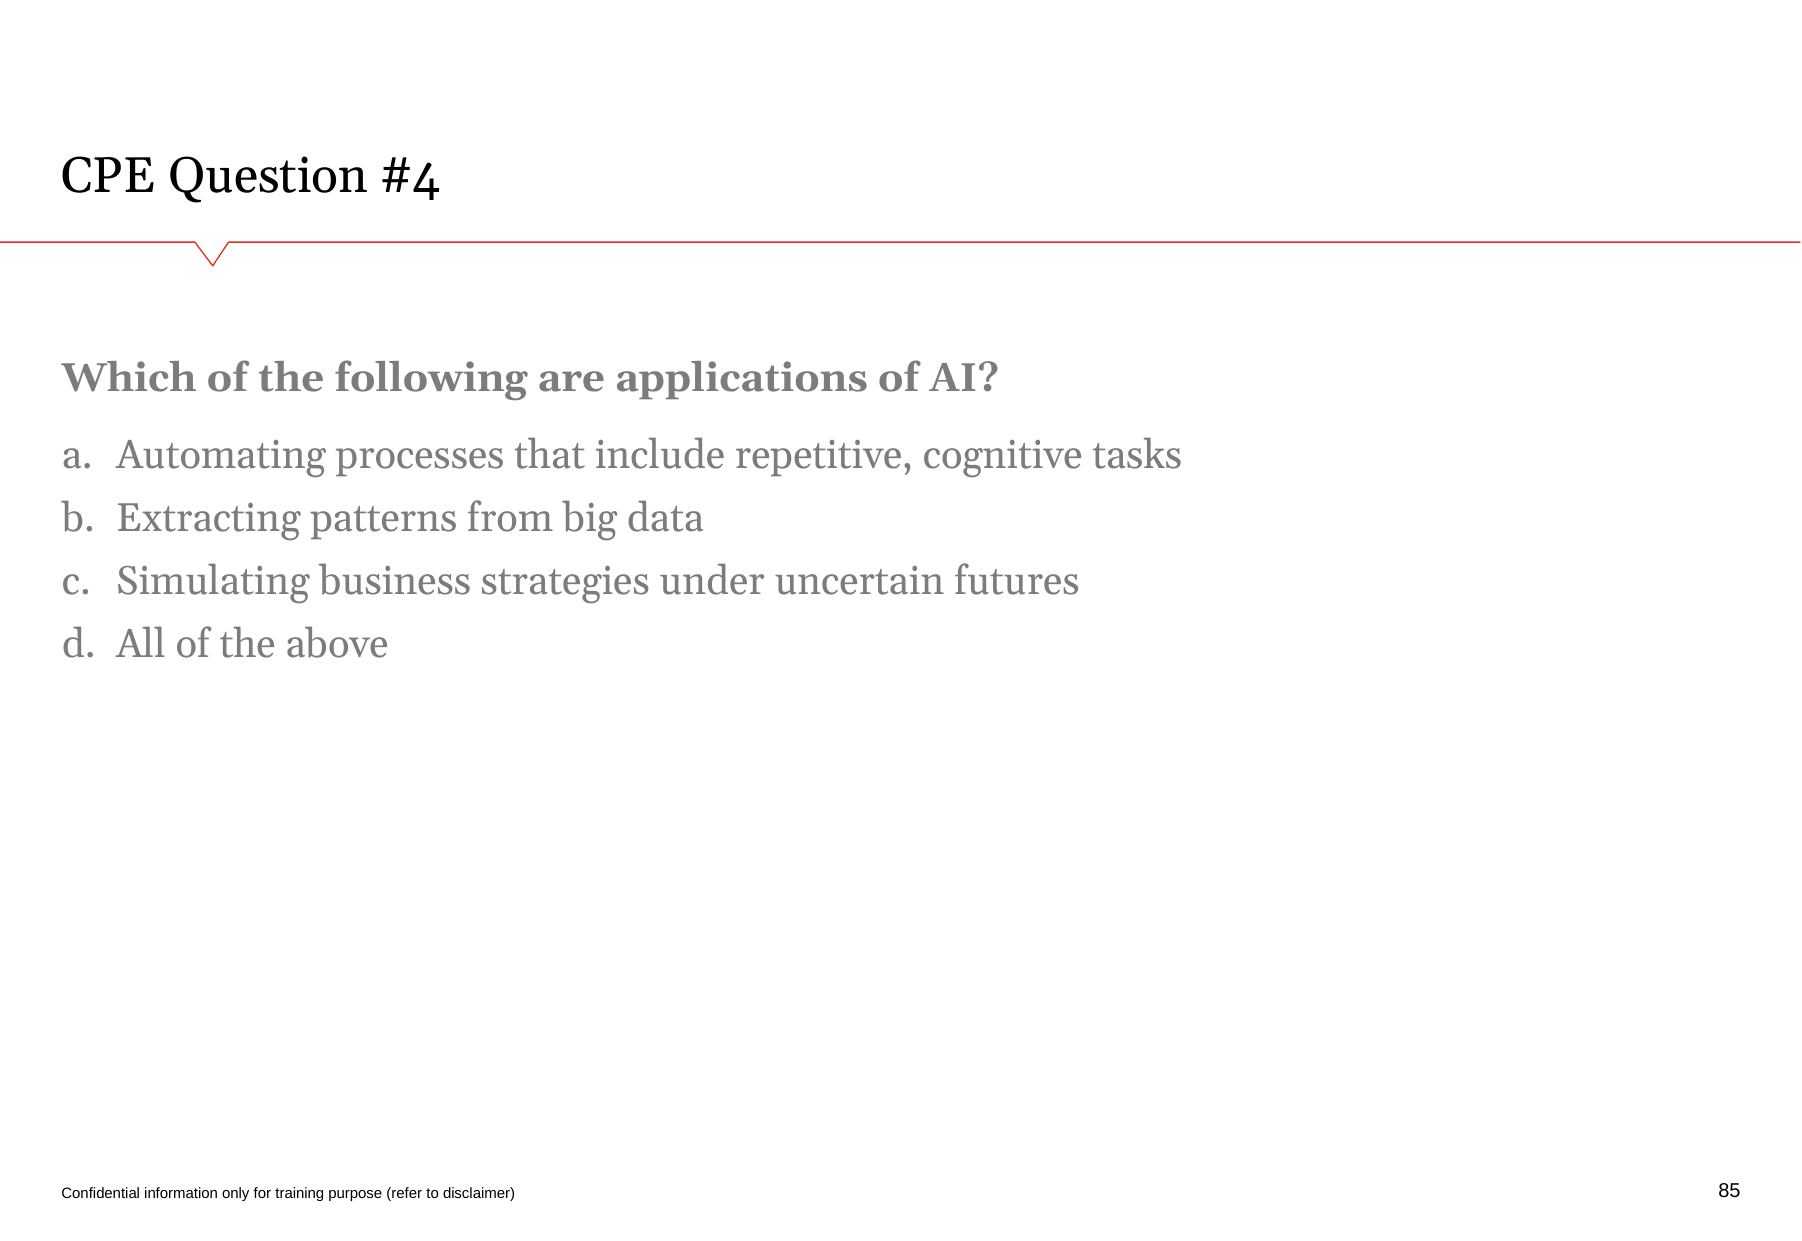

# CPE Question #4
Which of the following are applications of AI?

Automating processes that include repetitive, cognitive tasks
Extracting patterns from big data
Simulating business strategies under uncertain futures
All of the above
85
Confidential information only for training purpose (refer to disclaimer)